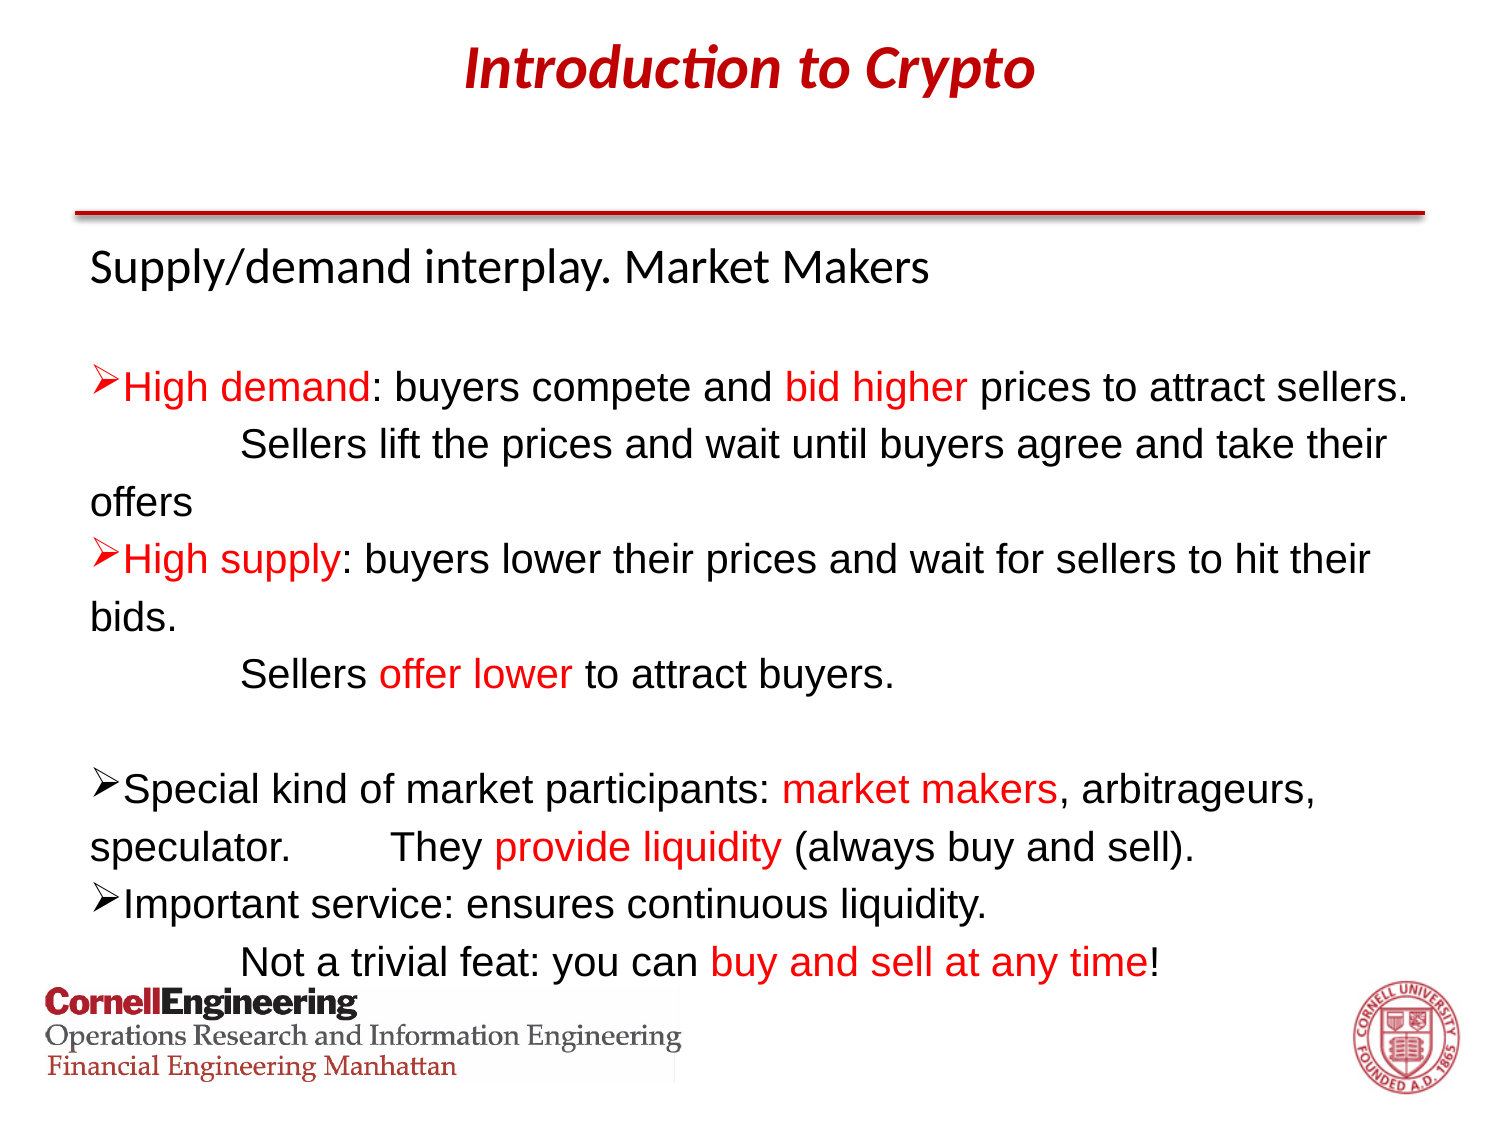

# Introduction to Crypto
Supply/demand interplay. Market Makers

High demand: buyers compete and bid higher prices to attract sellers.
	Sellers lift the prices and wait until buyers agree and take their offers
High supply: buyers lower their prices and wait for sellers to hit their bids.
	Sellers offer lower to attract buyers.

Special kind of market participants: market makers, arbitrageurs, speculator.	They provide liquidity (always buy and sell).
Important service: ensures continuous liquidity.
	Not a trivial feat: you can buy and sell at any time!